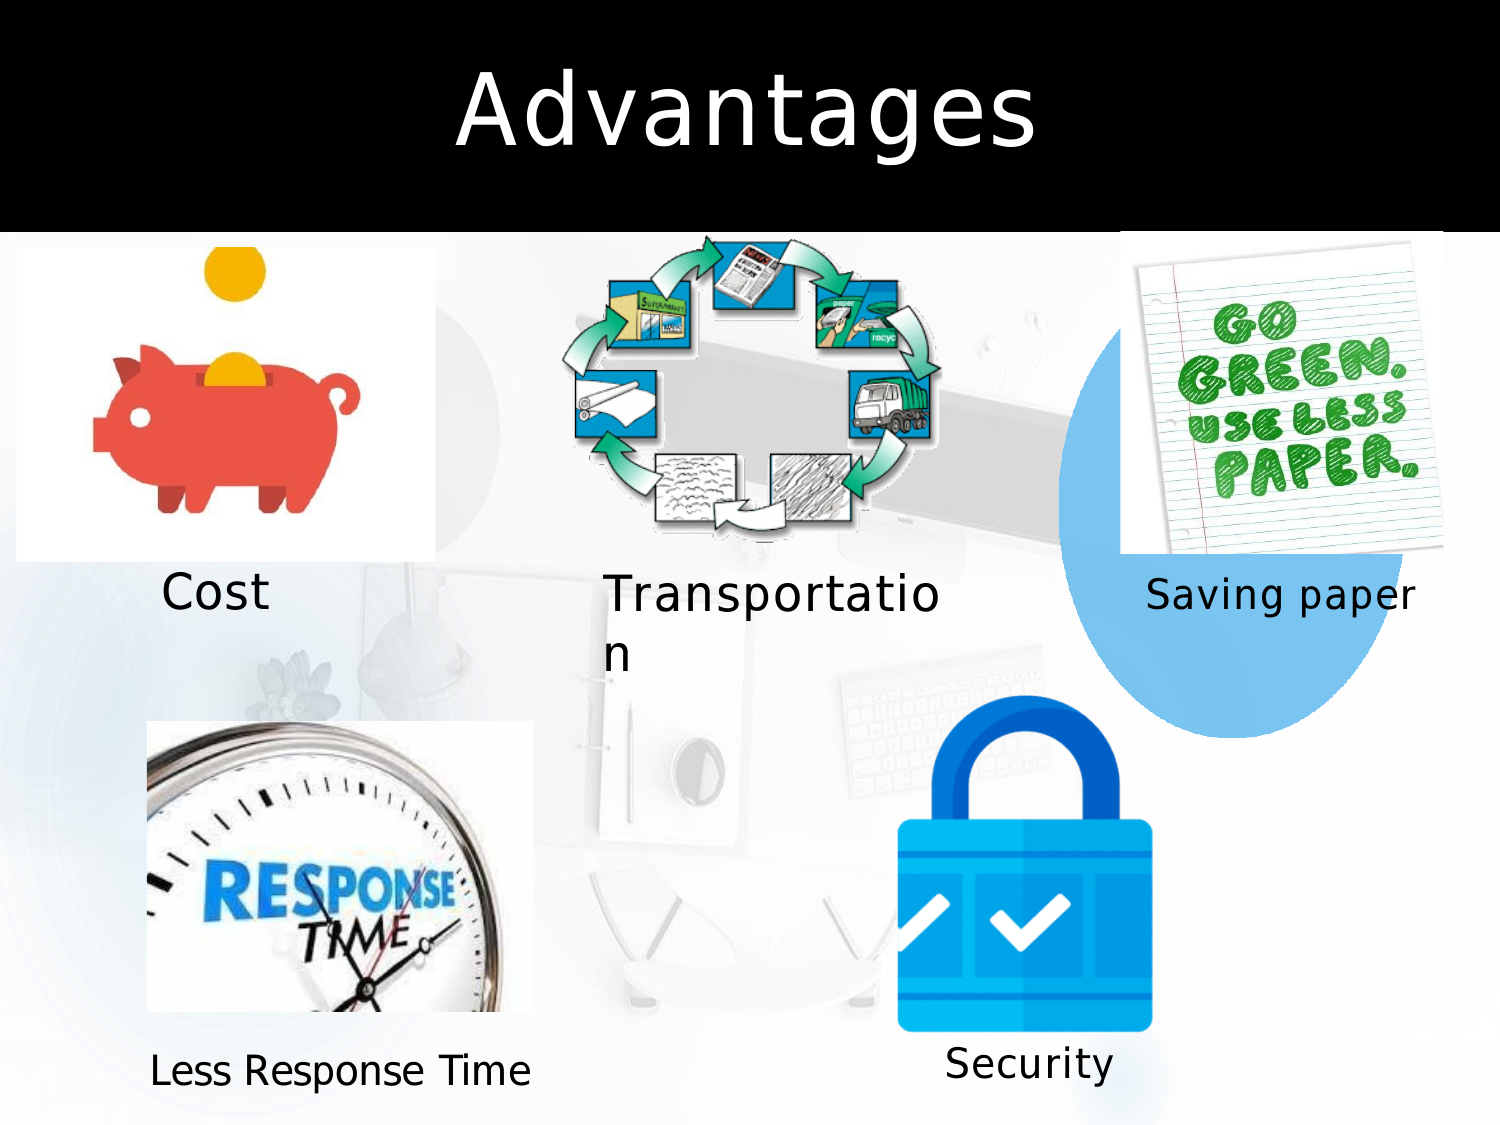

# Advantages

Cost
Transportation
Saving paper

Security
Less Response Time